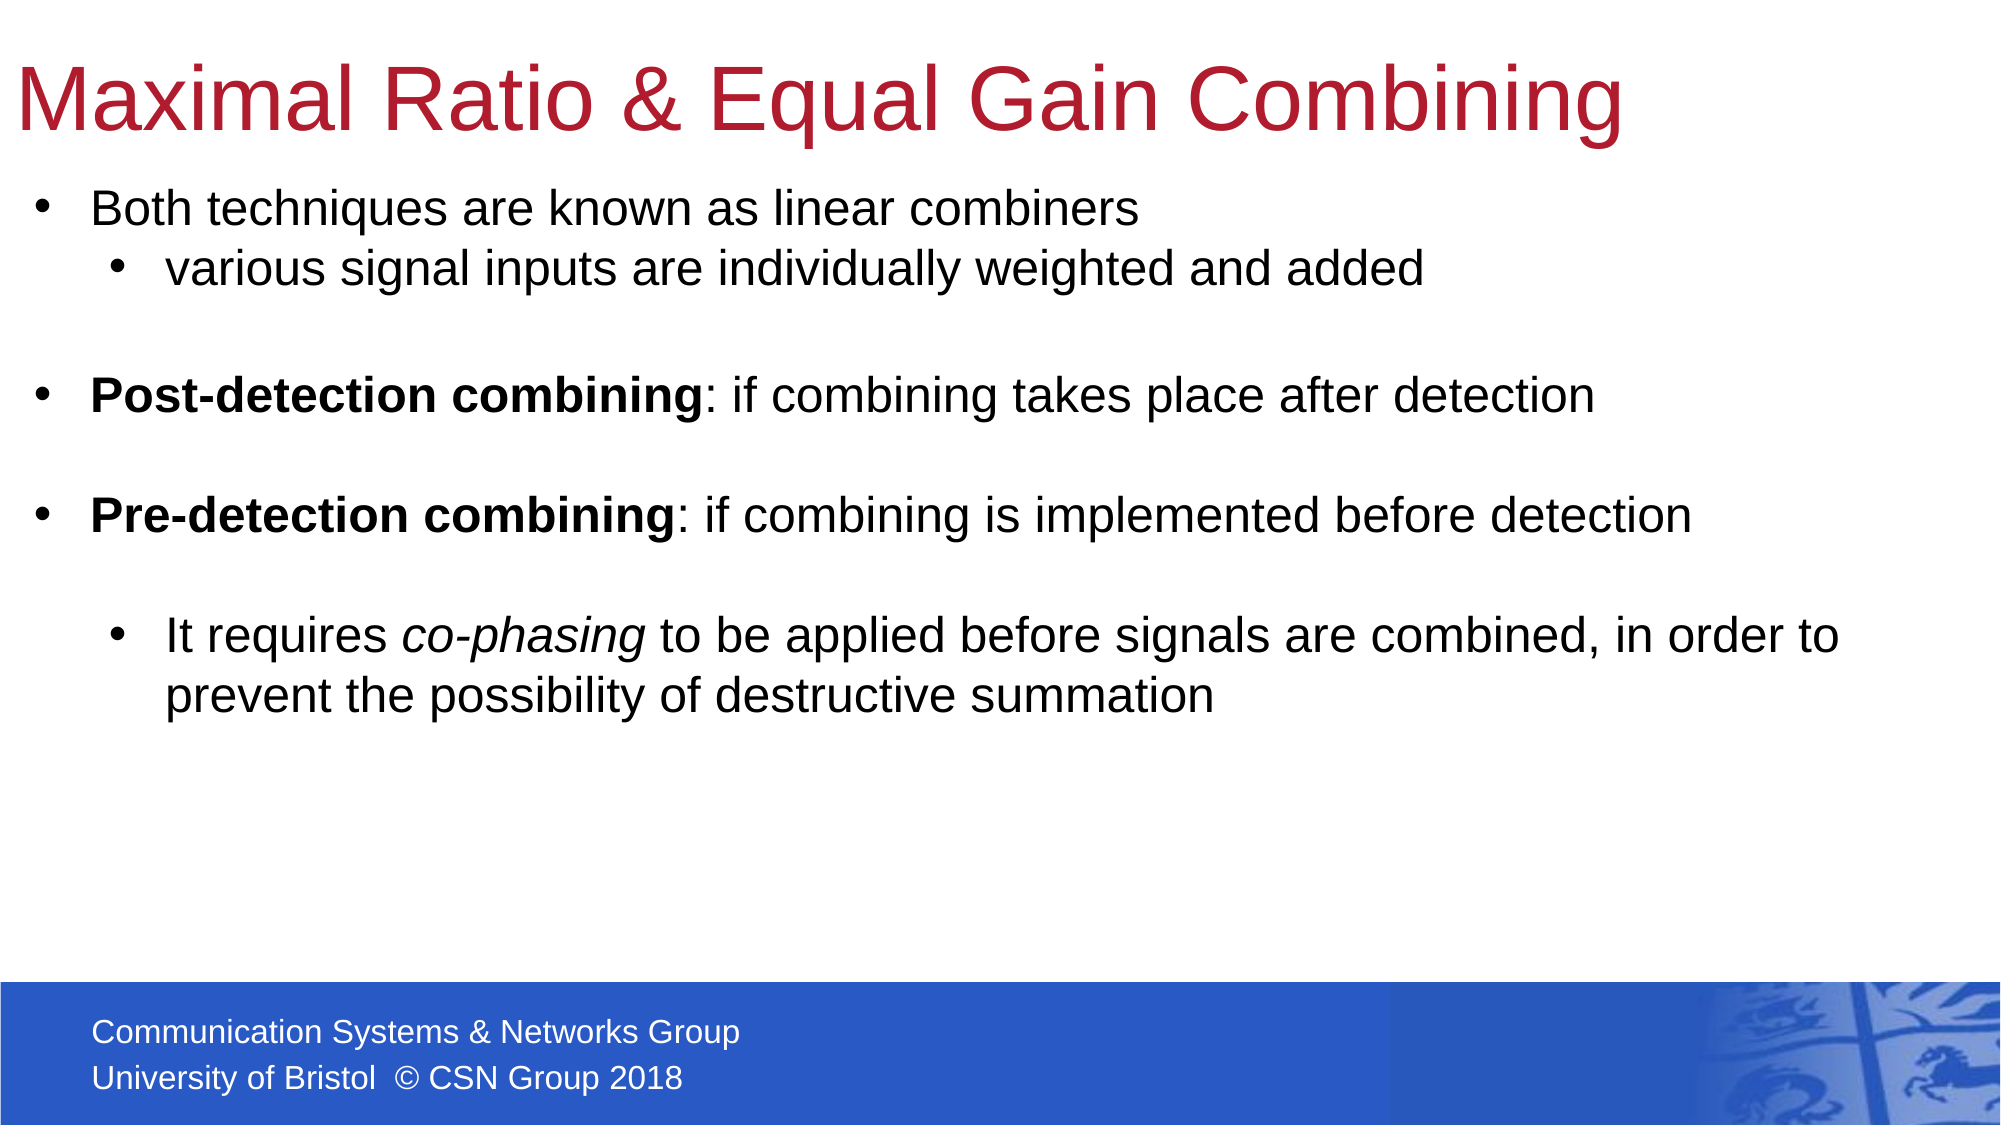

# Maximal Ratio & Equal Gain Combining
Both techniques are known as linear combiners
various signal inputs are individually weighted and added
Post-detection combining: if combining takes place after detection

Pre-detection combining: if combining is implemented before detection

It requires co-phasing to be applied before signals are combined, in order to prevent the possibility of destructive summation